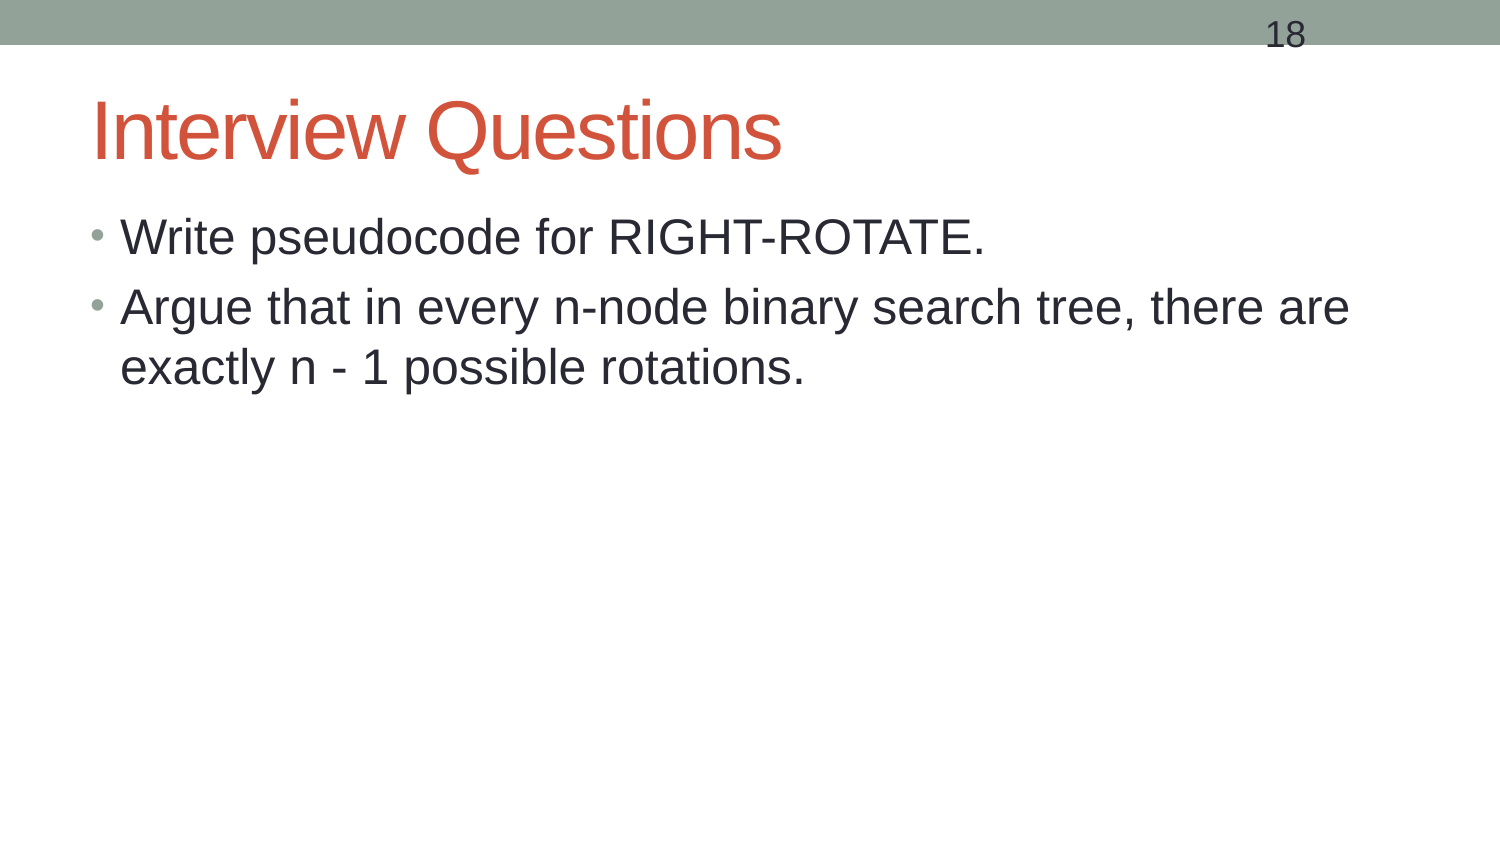

18
# Interview Questions
Write pseudocode for RIGHT-ROTATE.
Argue that in every n-node binary search tree, there are exactly n - 1 possible rotations.